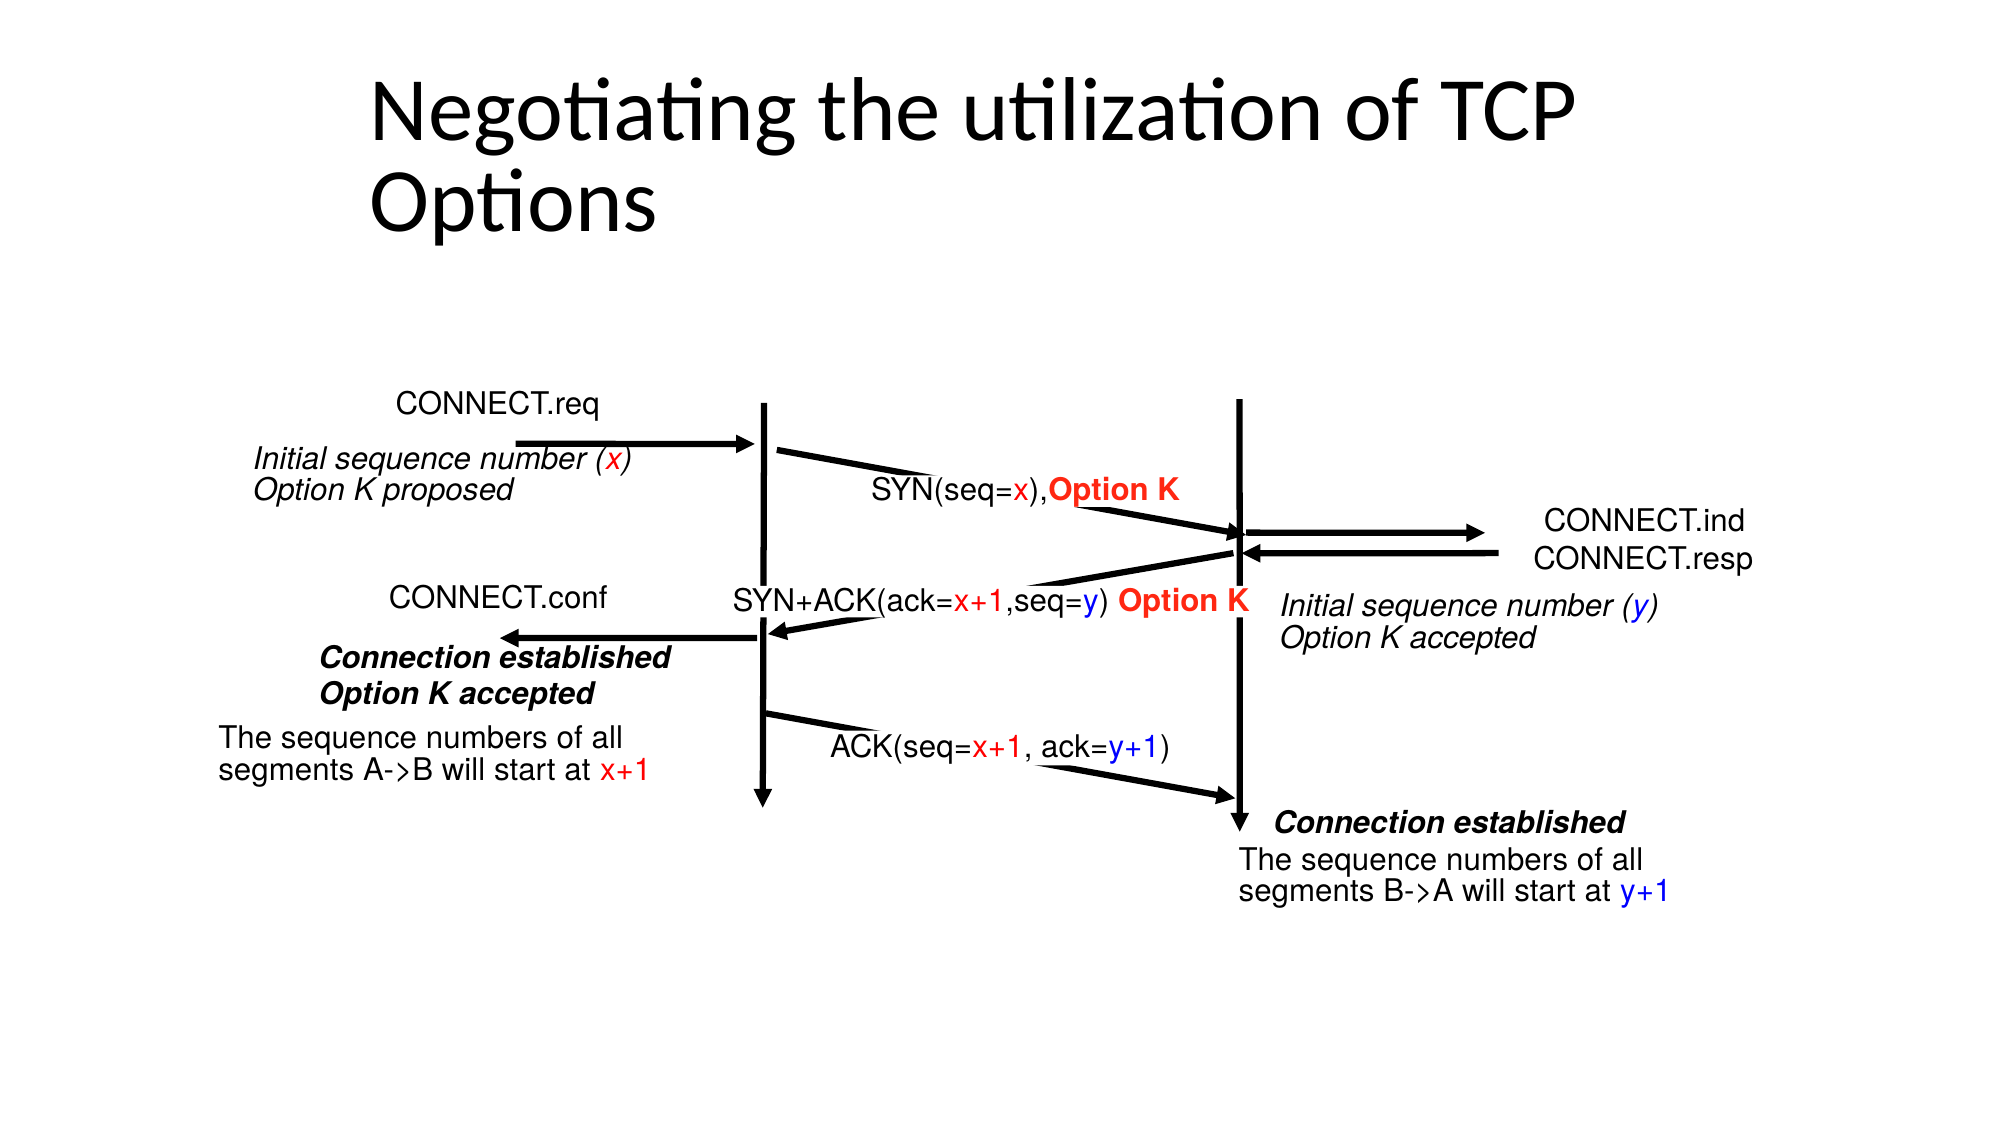

# Negotiating the utilization of TCP Options
CONNECT.req

Initial sequence number (x)
Option K proposed

SYN(seq=x),Option K
CONNECT.ind

CONNECT.resp

SYN+ACK(ack=x+1,seq=y) Option K
CONNECT.conf

Initial sequence number (y)
Option K accepted

Connection established
Option K accepted

ACK(seq=x+1, ack=y+1)
The sequence numbers of all
segments A->B will start at x+1
Connection established
The sequence numbers of all
segments B->A will start at y+1